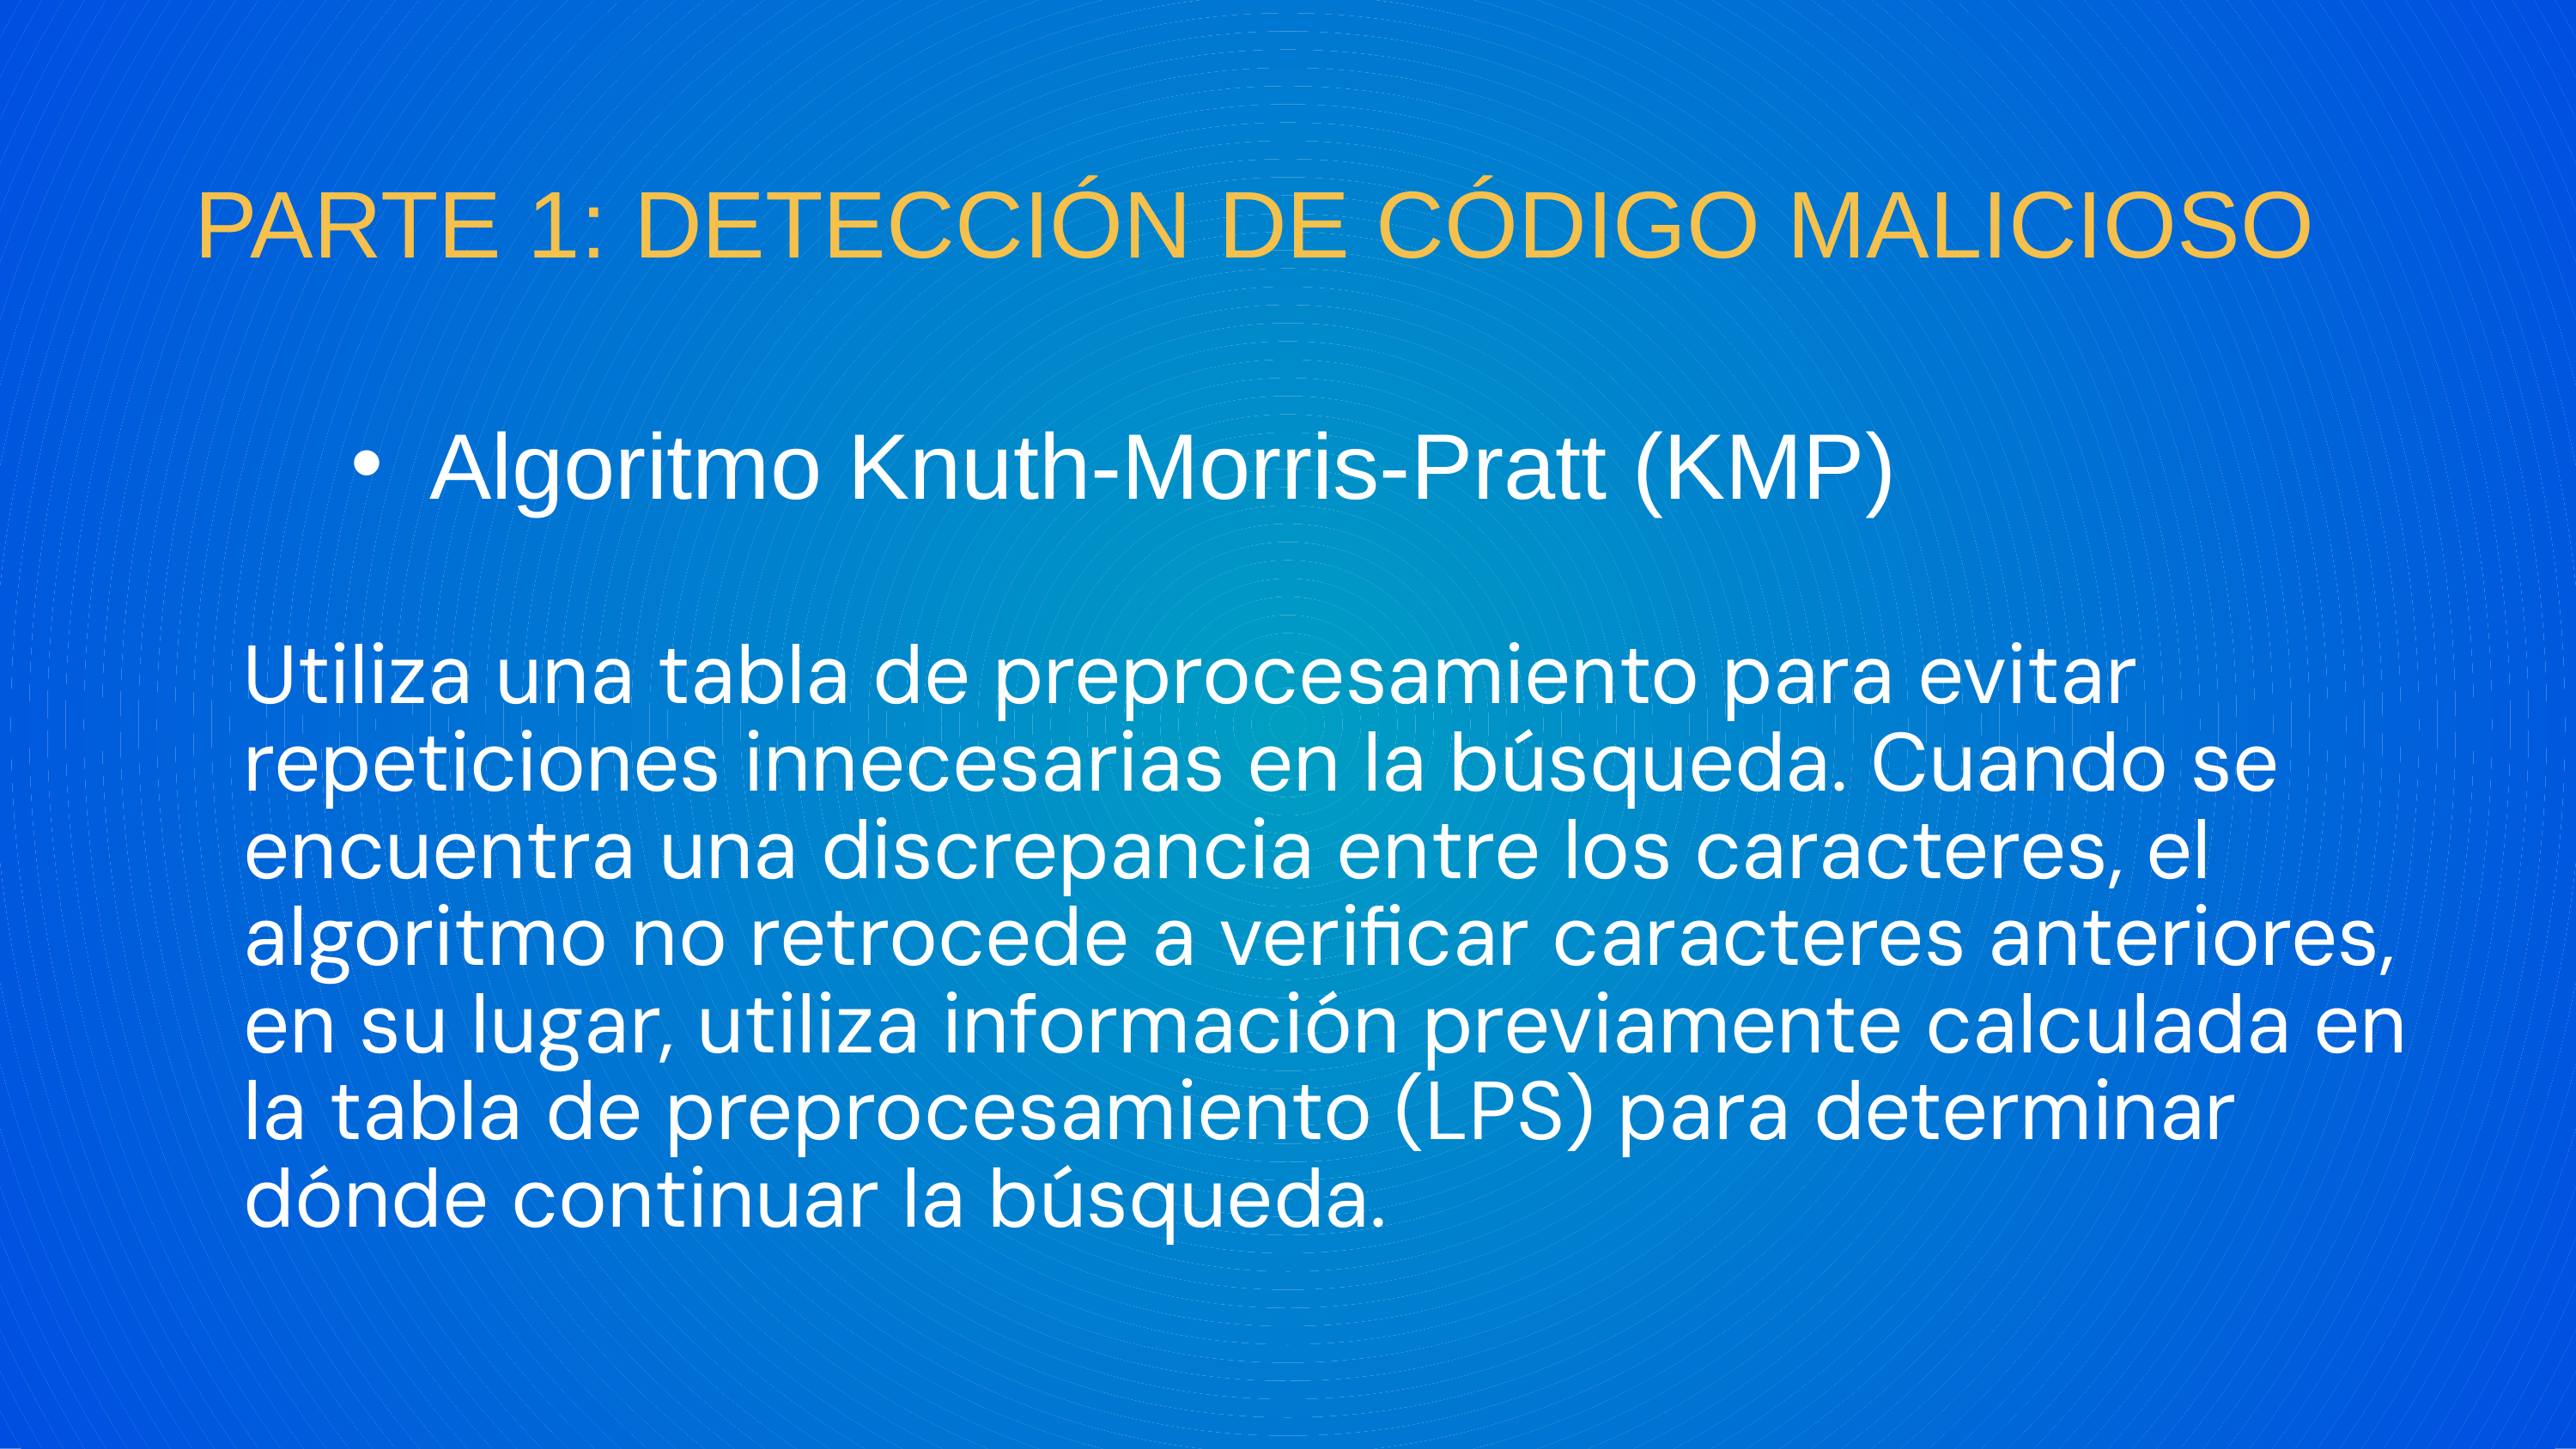

PARTE 1: DETECCIÓN DE CÓDIGO MALICIOSO
Algoritmo Knuth-Morris-Pratt (KMP)
Utiliza una tabla de preprocesamiento para evitar repeticiones innecesarias en la búsqueda. Cuando se encuentra una discrepancia entre los caracteres, el algoritmo no retrocede a verificar caracteres anteriores, en su lugar, utiliza información previamente calculada en la tabla de preprocesamiento (LPS) para determinar dónde continuar la búsqueda.